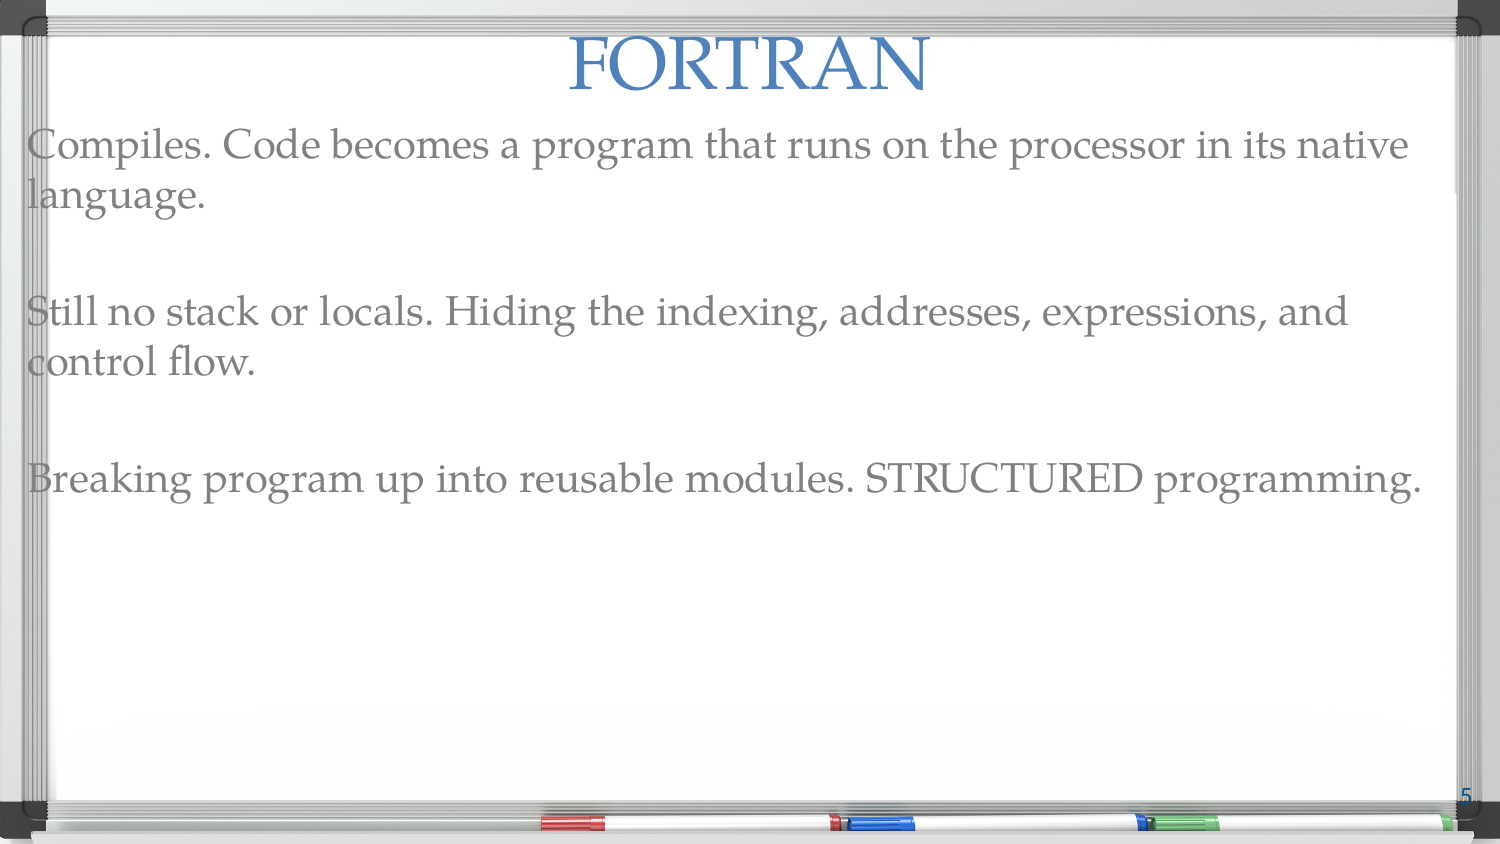

# FORTRAN
Compiles. Code becomes a program that runs on the processor in its native language.

Still no stack or locals. Hiding the indexing, addresses, expressions, and control flow.

Breaking program up into reusable modules. STRUCTURED programming.
5